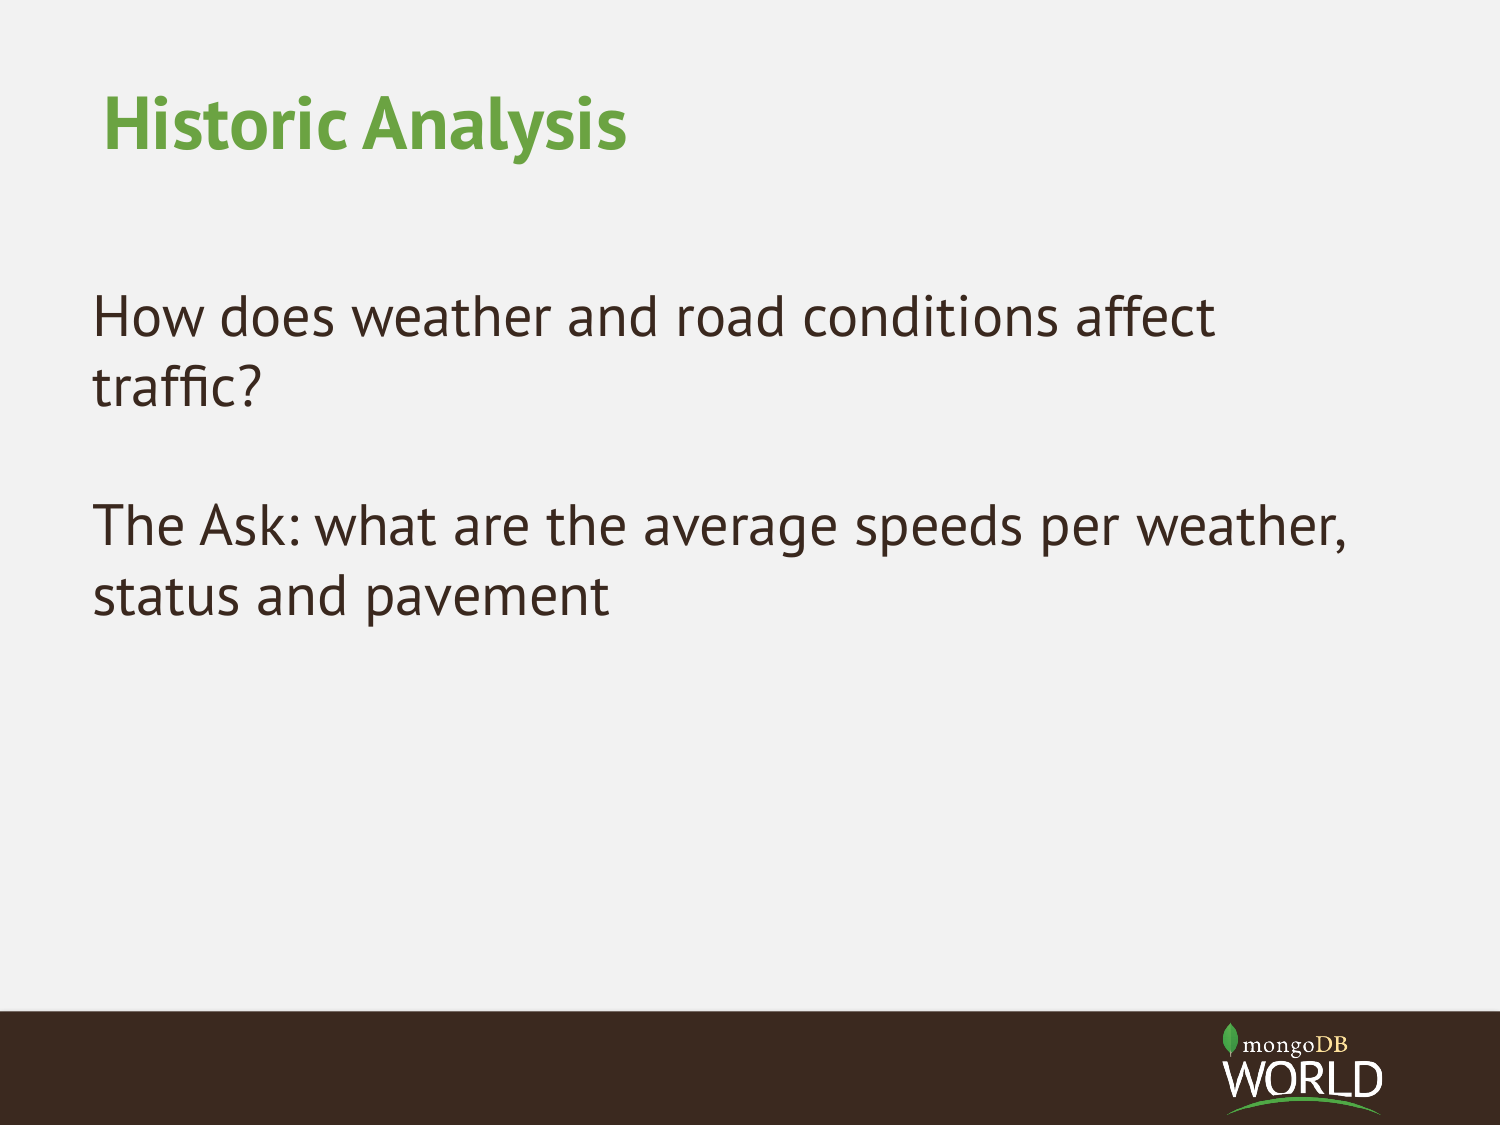

# Historic Analysis
How does weather and road conditions affect traffic?

The Ask: what are the average speeds per weather, status and pavement